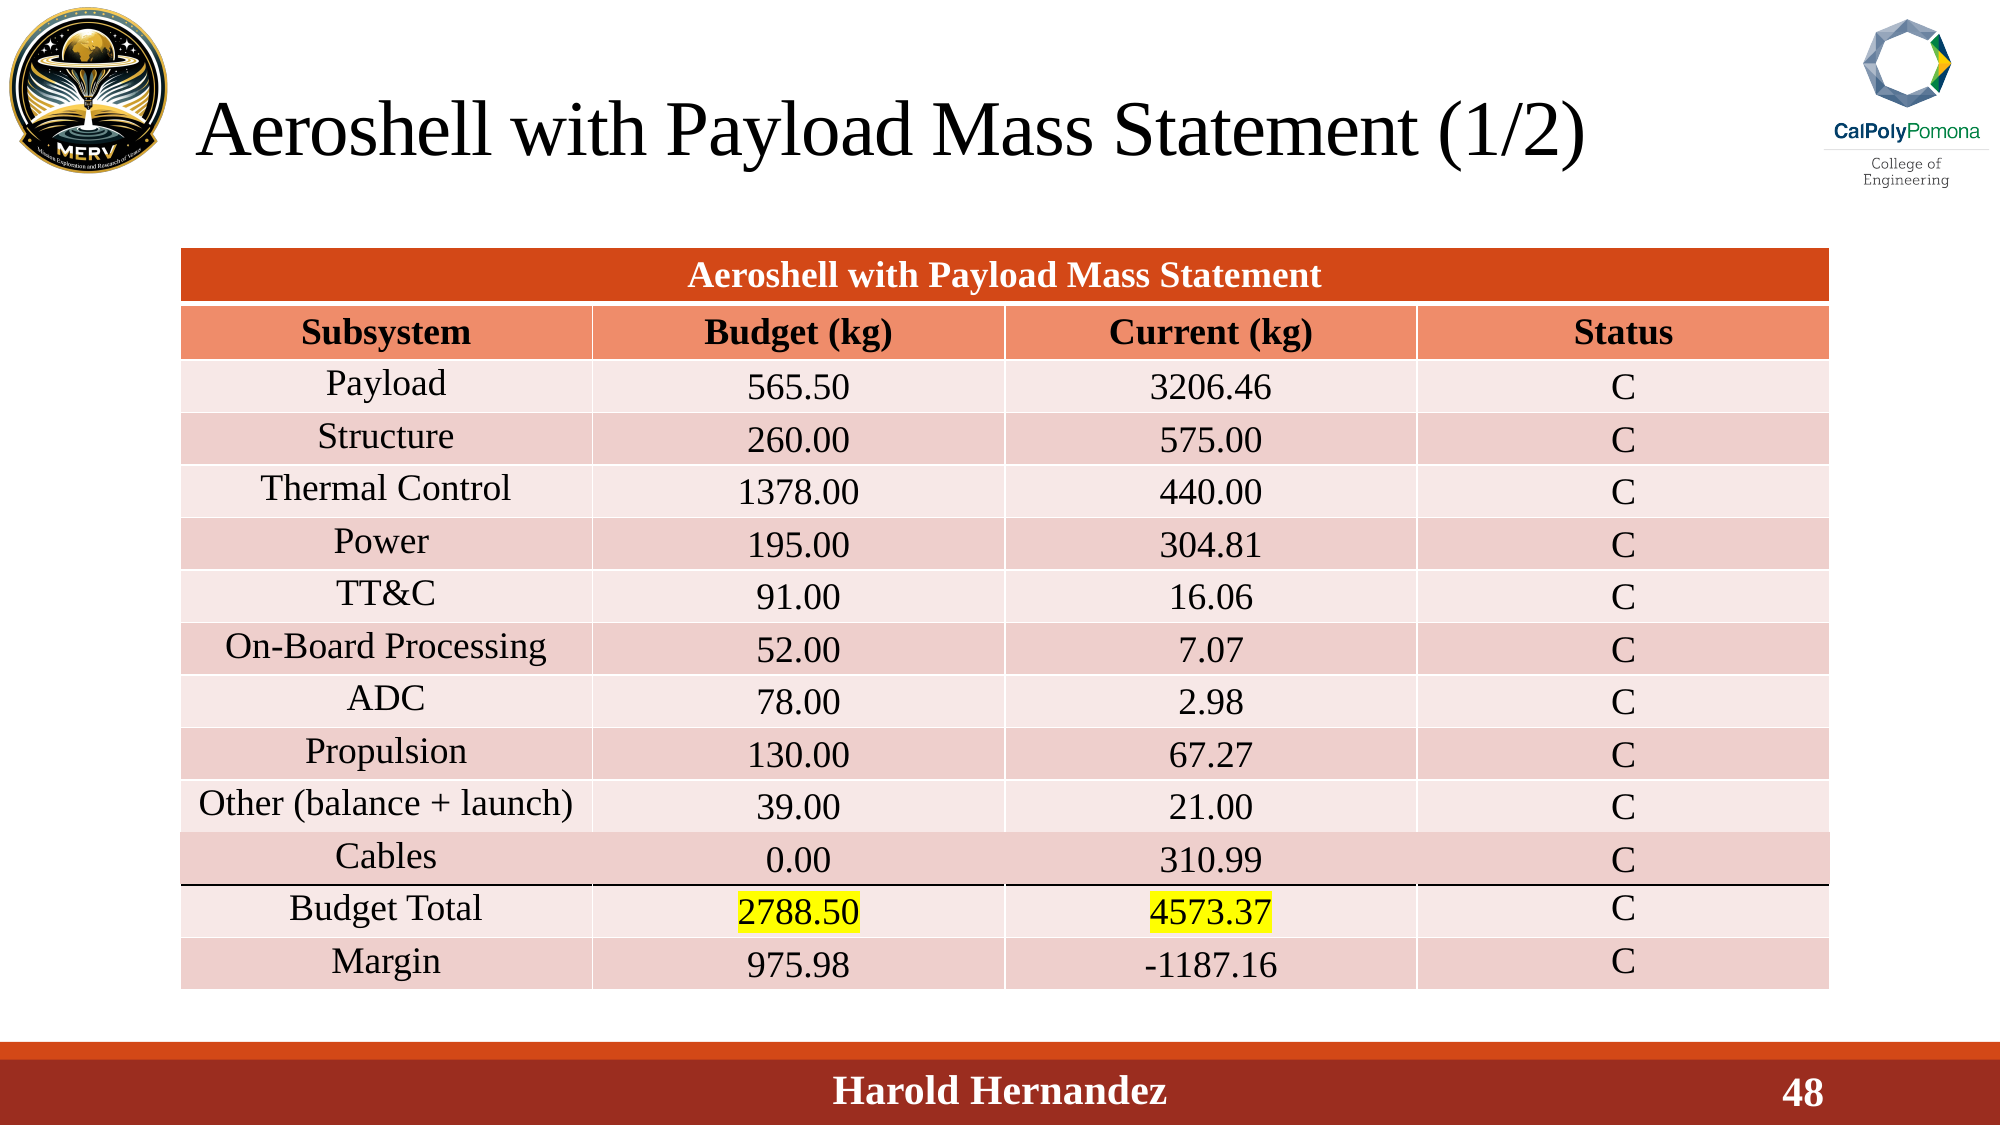

# Aeroshell with Payload Mass Statement (1/2)
| Aeroshell with Payload Mass Statement |  |  |  |
| --- | --- | --- | --- |
| Subsystem | Budget (kg) | Current (kg) | Status |
| Payload | 565.50 | 3206.46 | C |
| Structure | 260.00 | 575.00 | C |
| Thermal Control | 1378.00 | 440.00 | C |
| Power | 195.00 | 304.81 | C |
| TT&C | 91.00 | 16.06 | C |
| On-Board Processing | 52.00 | 7.07 | C |
| ADC | 78.00 | 2.98 | C |
| Propulsion | 130.00 | 67.27 | C |
| Other (balance + launch) | 39.00 | 21.00 | C |
| Cables | 0.00 | 310.99 | C |
| Budget Total | 2788.50 | 4573.37 | C |
| Margin | 975.98 | -1187.16 | C |
Harold Hernandez
48